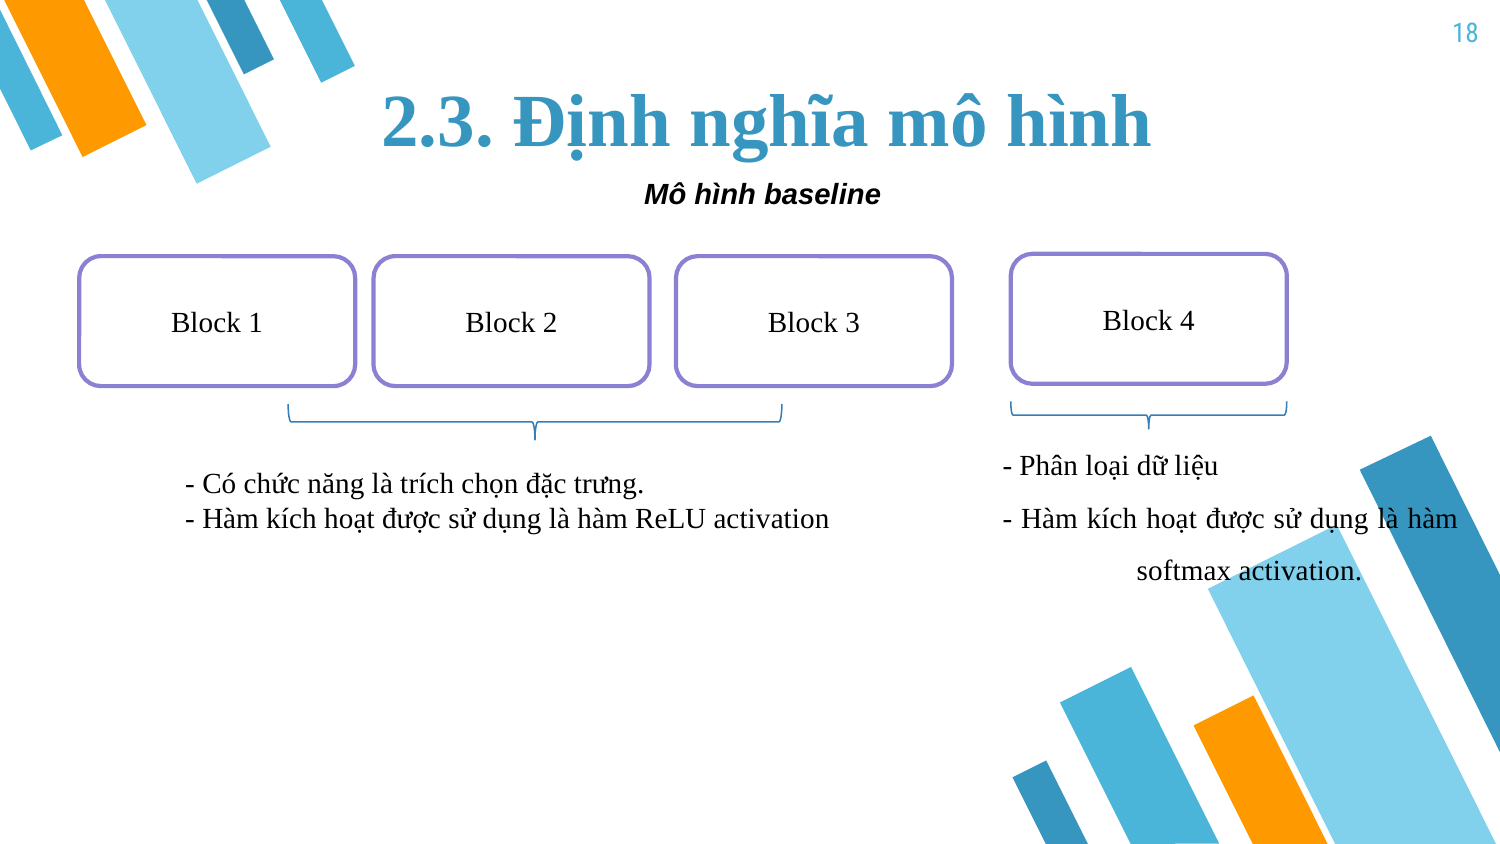

18
# 2.3. Định nghĩa mô hình
Mô hình baseline

Block 4
Block 2
Block 3
Block 1

- Phân loại dữ liệu
- Hàm kích hoạt được sử dụng là hàm 	   softmax activation.
- Có chức năng là trích chọn đặc trưng.
- Hàm kích hoạt được sử dụng là hàm ReLU activation